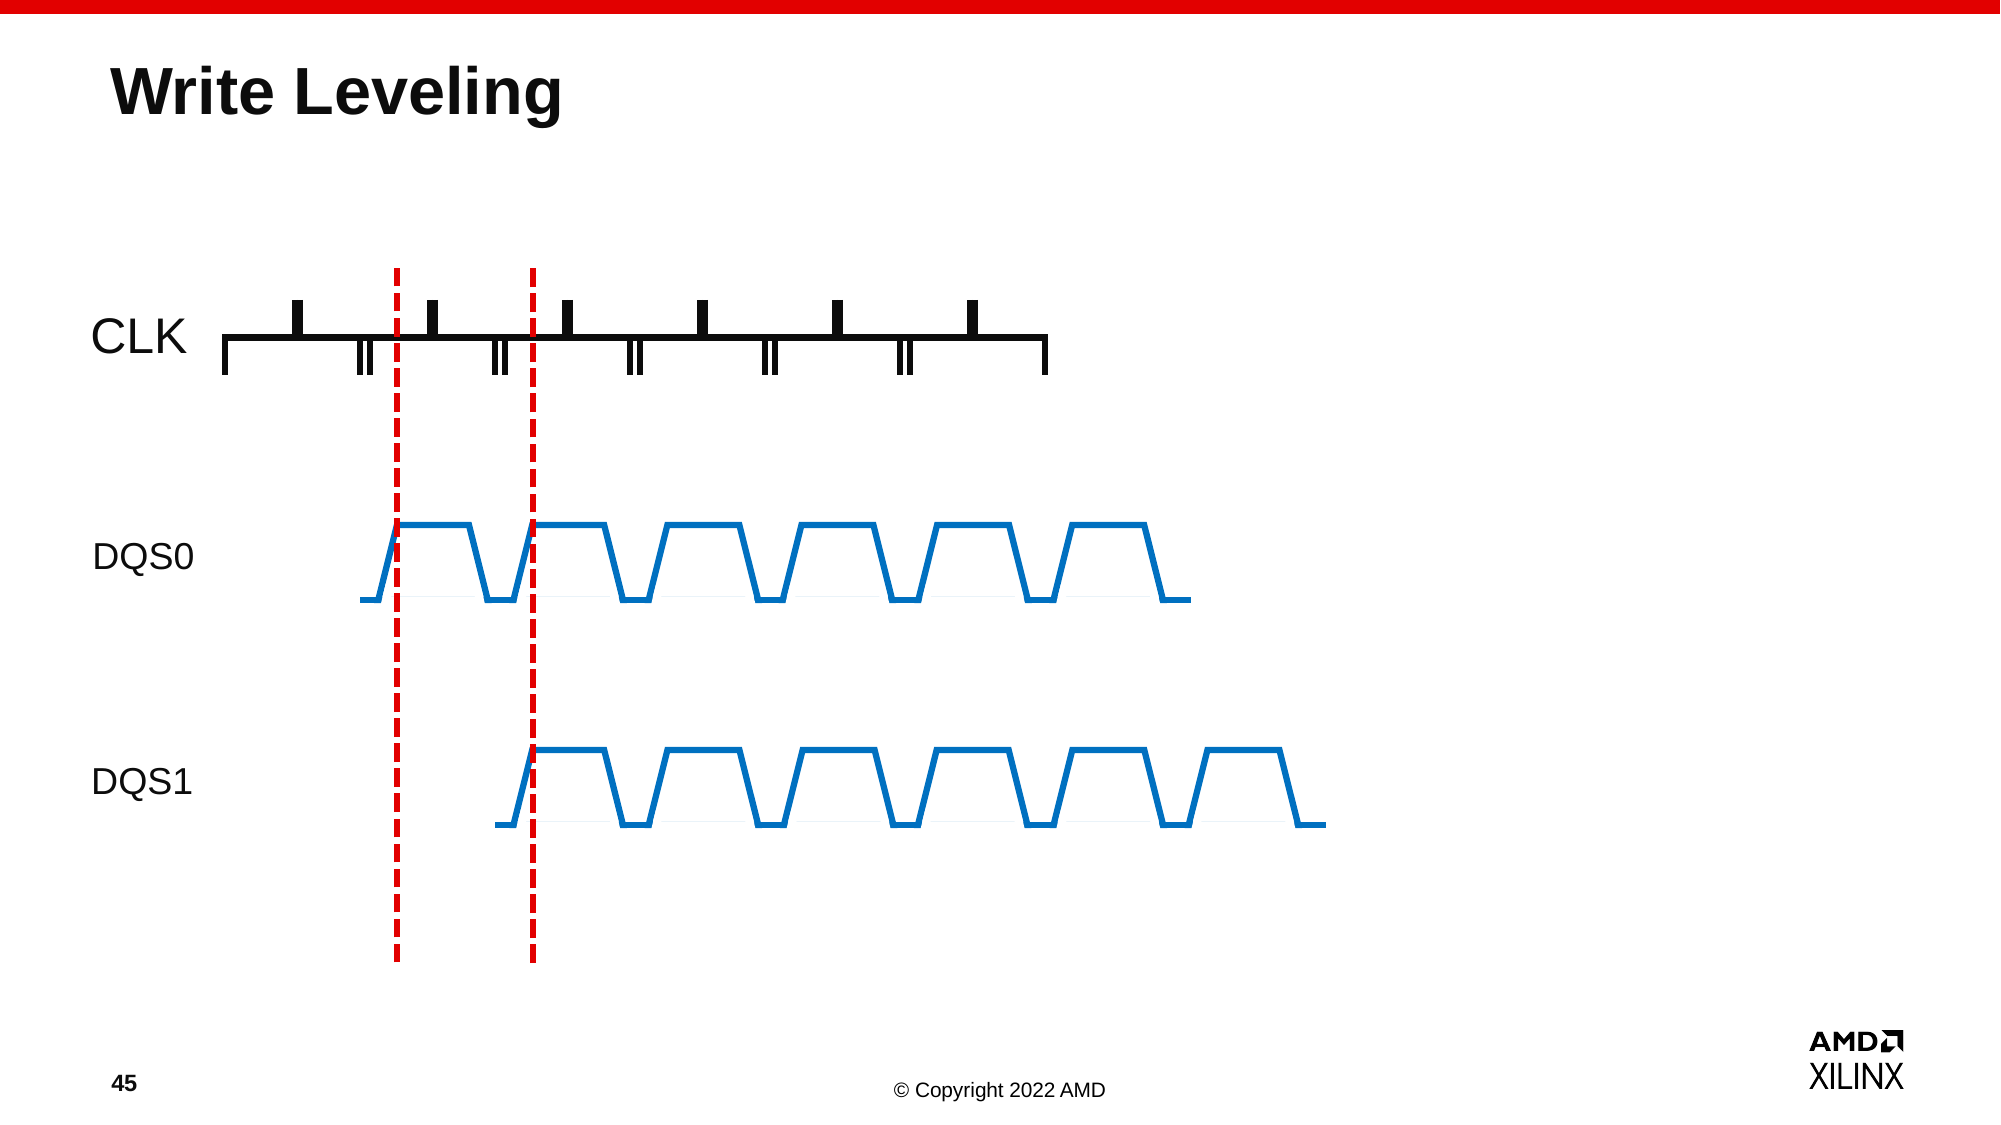

# Write Leveling
CLK
DQS0

DQS1

45